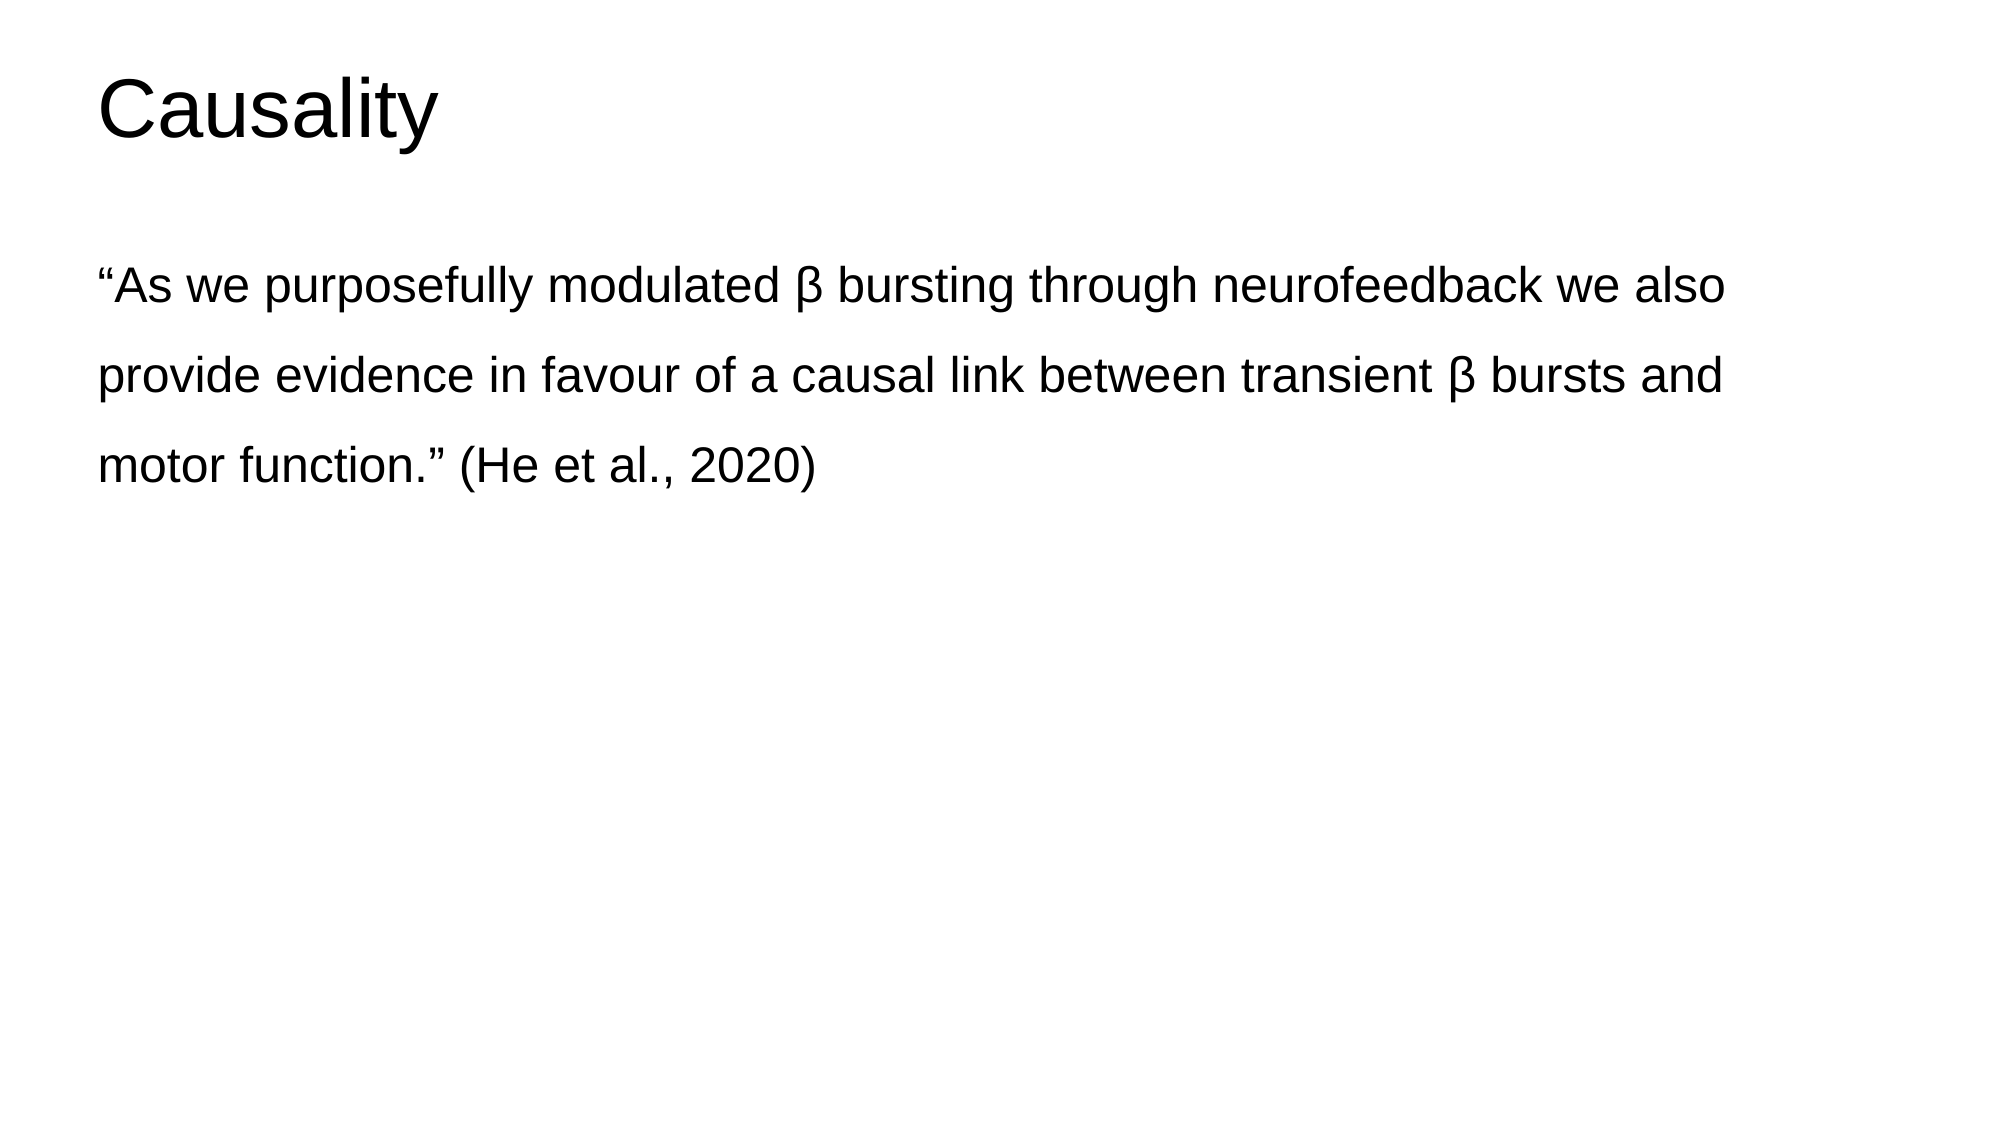

# Causality
“As we purposefully modulated β bursting through neurofeedback we also provide evidence in favour of a causal link between transient β bursts and motor function.” (He et al., 2020)